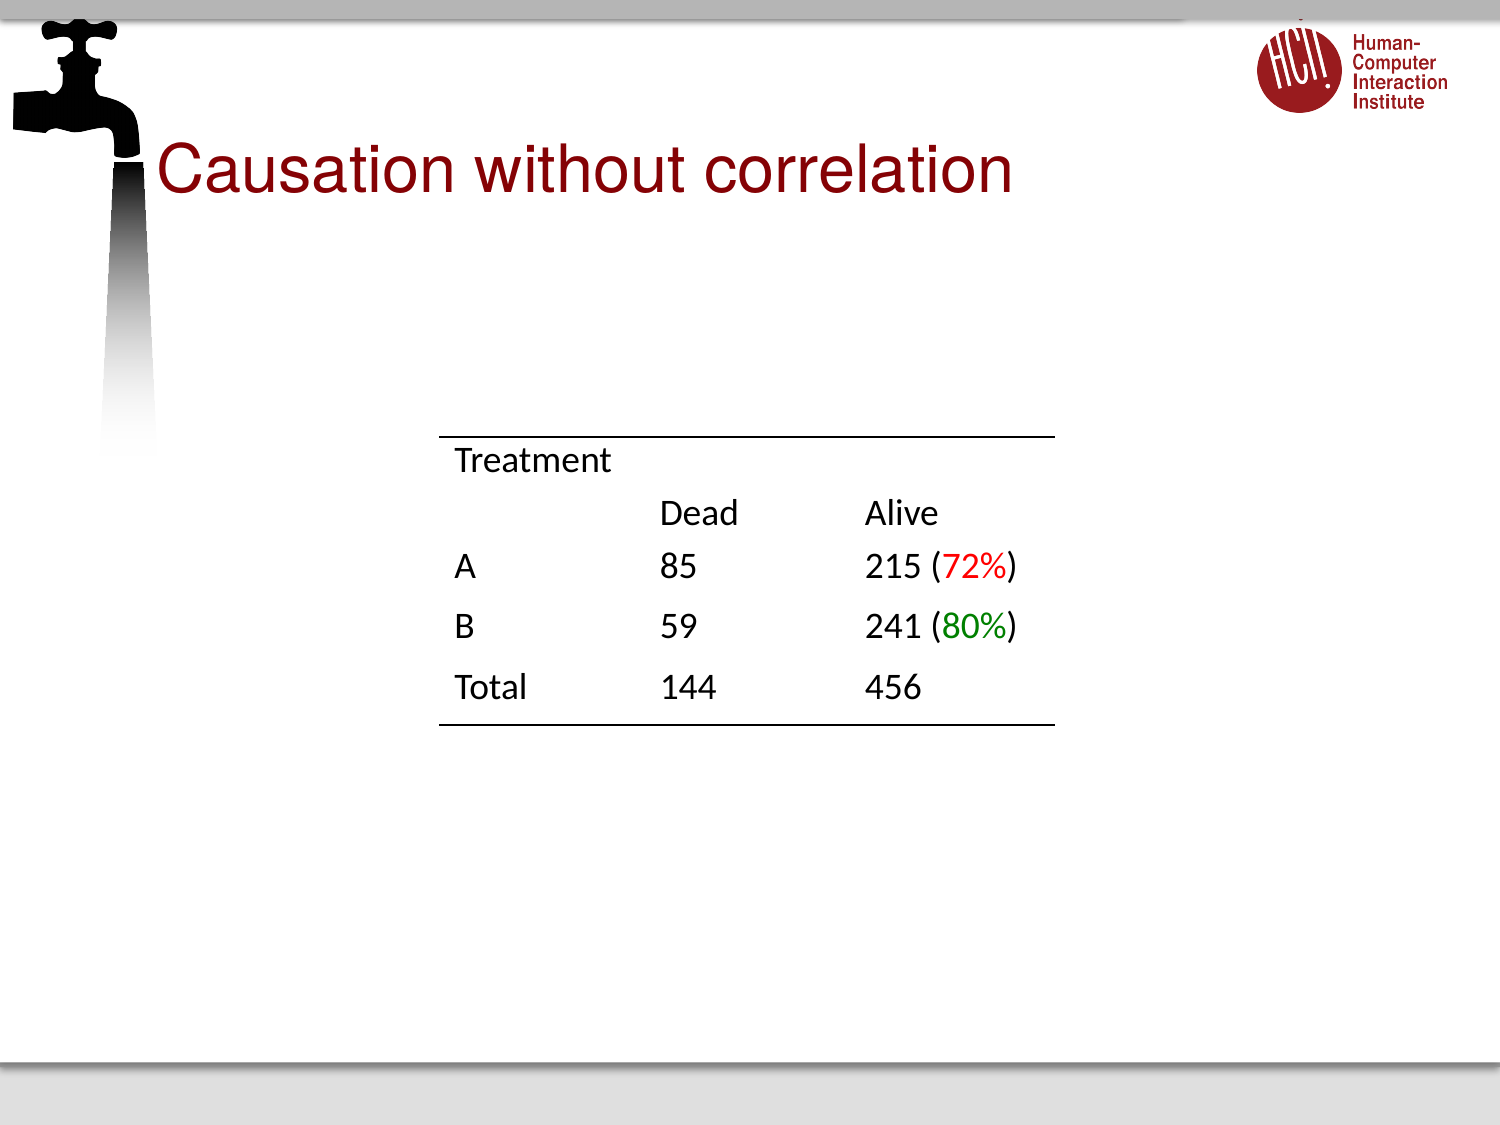

# Causation without correlation
| Treatment |  |  |
| --- | --- | --- |
|  | Dead | Alive |
| A | 85 | 215 (72%) |
| B | 59 | 241 (80%) |
| Total | 144 | 456 |